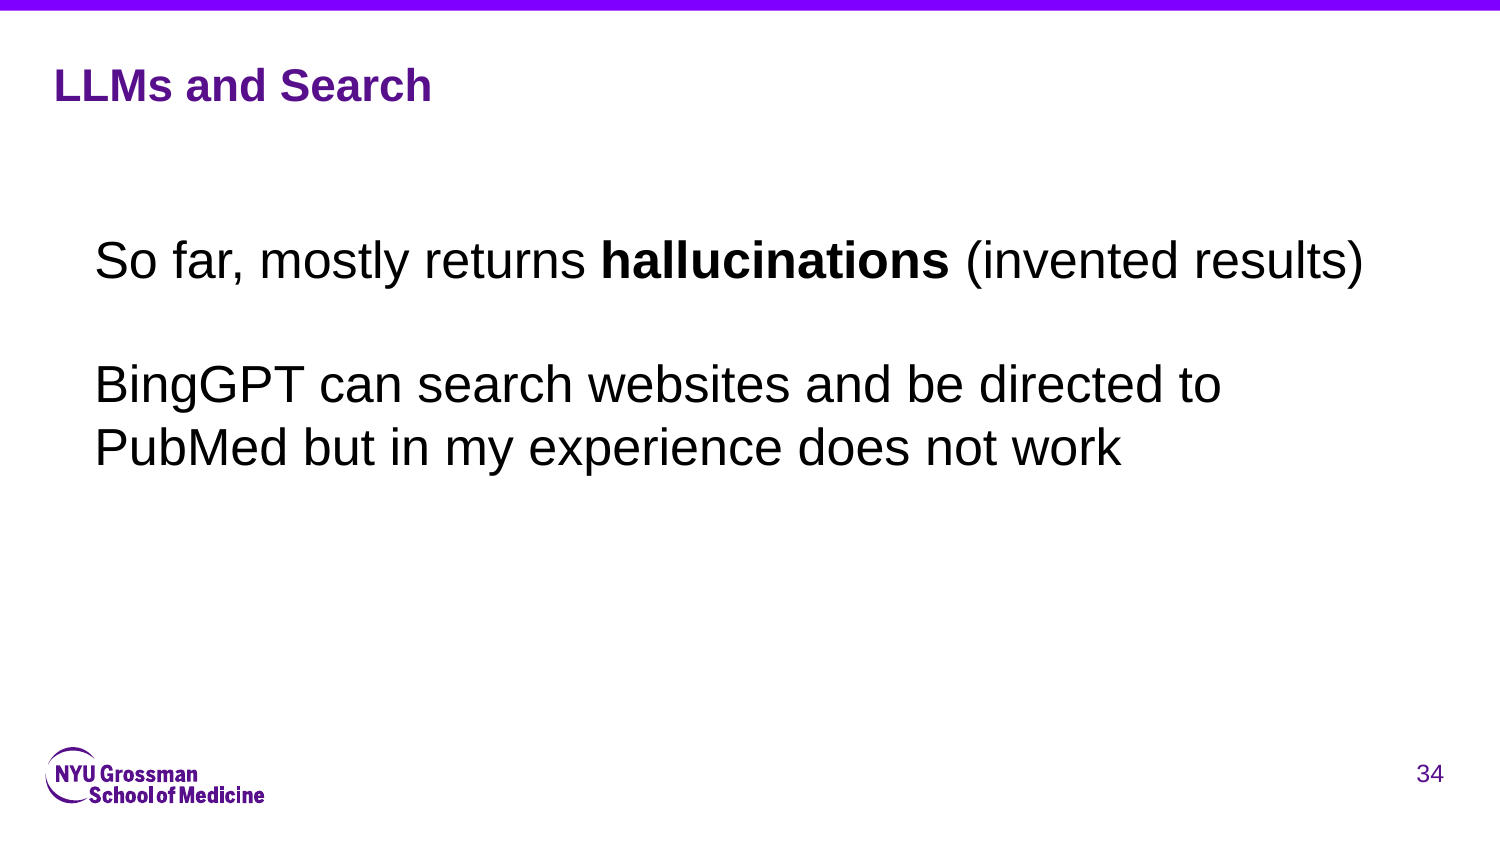

# LLMs and Search
So far, mostly returns hallucinations (invented results)

BingGPT can search websites and be directed to PubMed but in my experience does not work
34